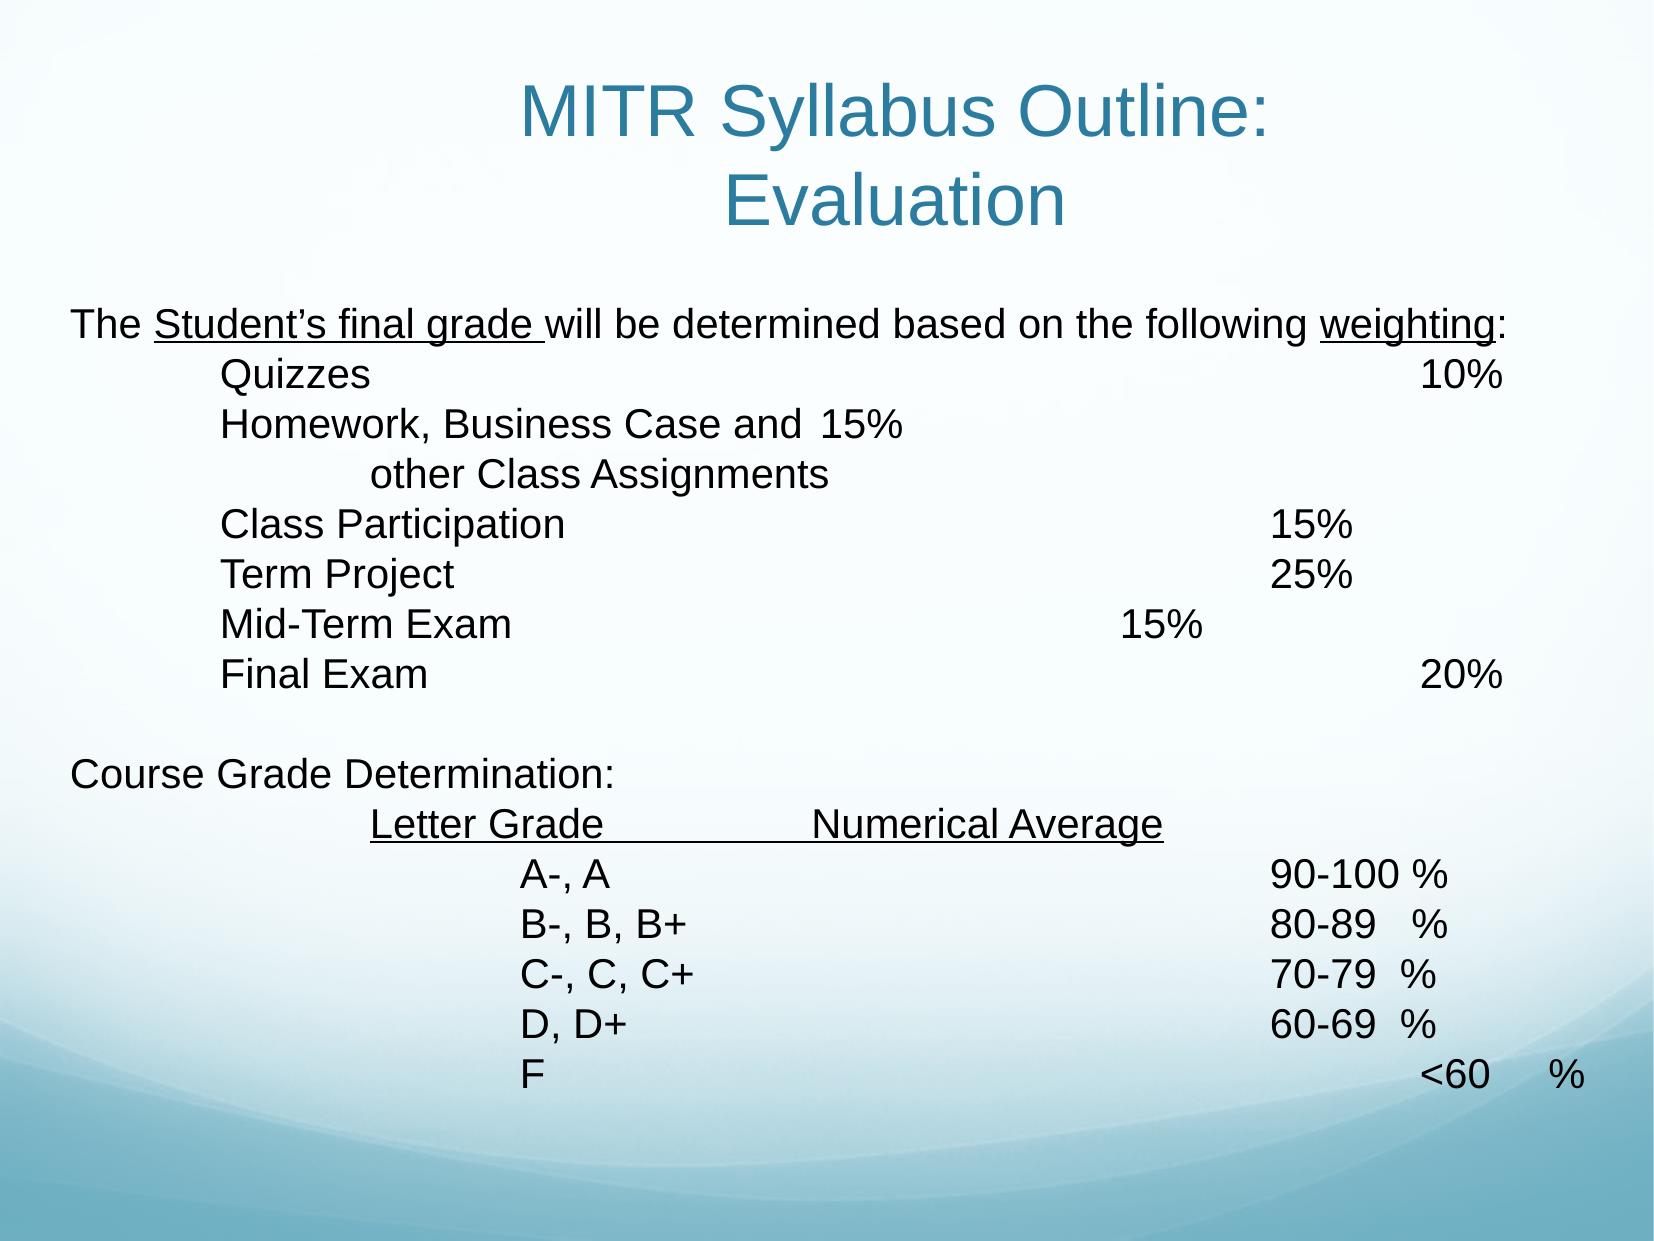

# MITR Syllabus Outline: Evaluation
The Student’s final grade will be determined based on the following weighting:
	Quizzes							10%
	Homework, Business Case and 	15%
		other Class Assignments
	Class Participation					15%
	Term Project						25%
	Mid-Term Exam					15%
	Final Exam							20%

Course Grade Determination:
		Letter Grade                  Numerical Average
			A-, A					90-100 %
			B-, B, B+				80-89   %
			C-, C, C+				70-79  %
			D, D+					60-69  %
			F						<60     %